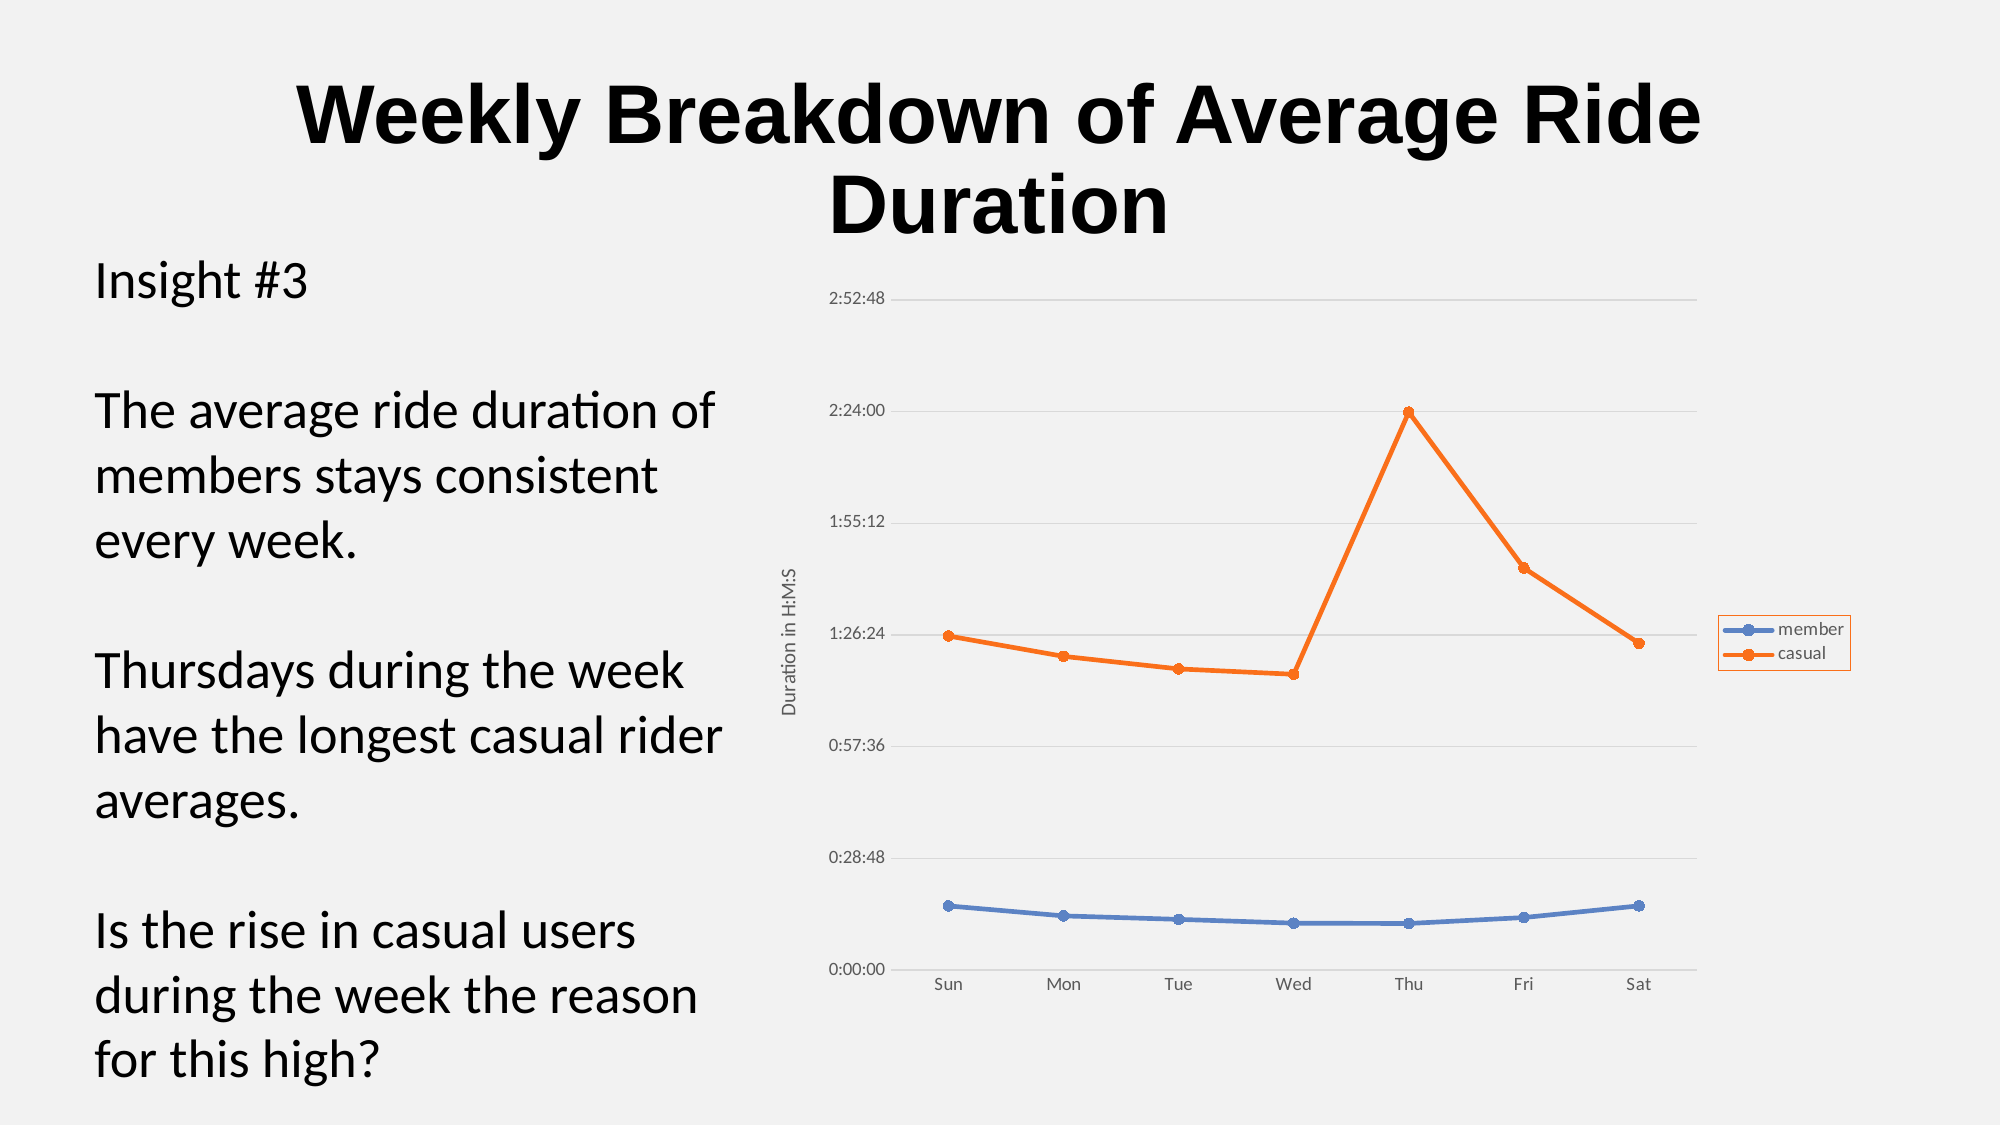

# Weekly Breakdown of Average Ride Duration

Insight #3

The average ride duration of members stays consistent every week.

Thursdays during the week have the longest casual rider averages.

Is the rise in casual users during the week the reason for this high?

### Chart

| Category | member | casual |
|---|---|---|
| Sun | 0.01150462962962963 | 0.05982638888888889 |
| Mon | 0.009722222222222222 | 0.05616898148148148 |
| Tue | 0.009097222222222222 | 0.05392361111111111 |
| Wed | 0.008414351851851852 | 0.05296296296296296 |
| Thu | 0.008356481481481482 | 0.09989583333333334 |
| Fri | 0.009421296296296296 | 0.07199074074074074 |
| Sat | 0.011516203703703704 | 0.05851851851851852 |